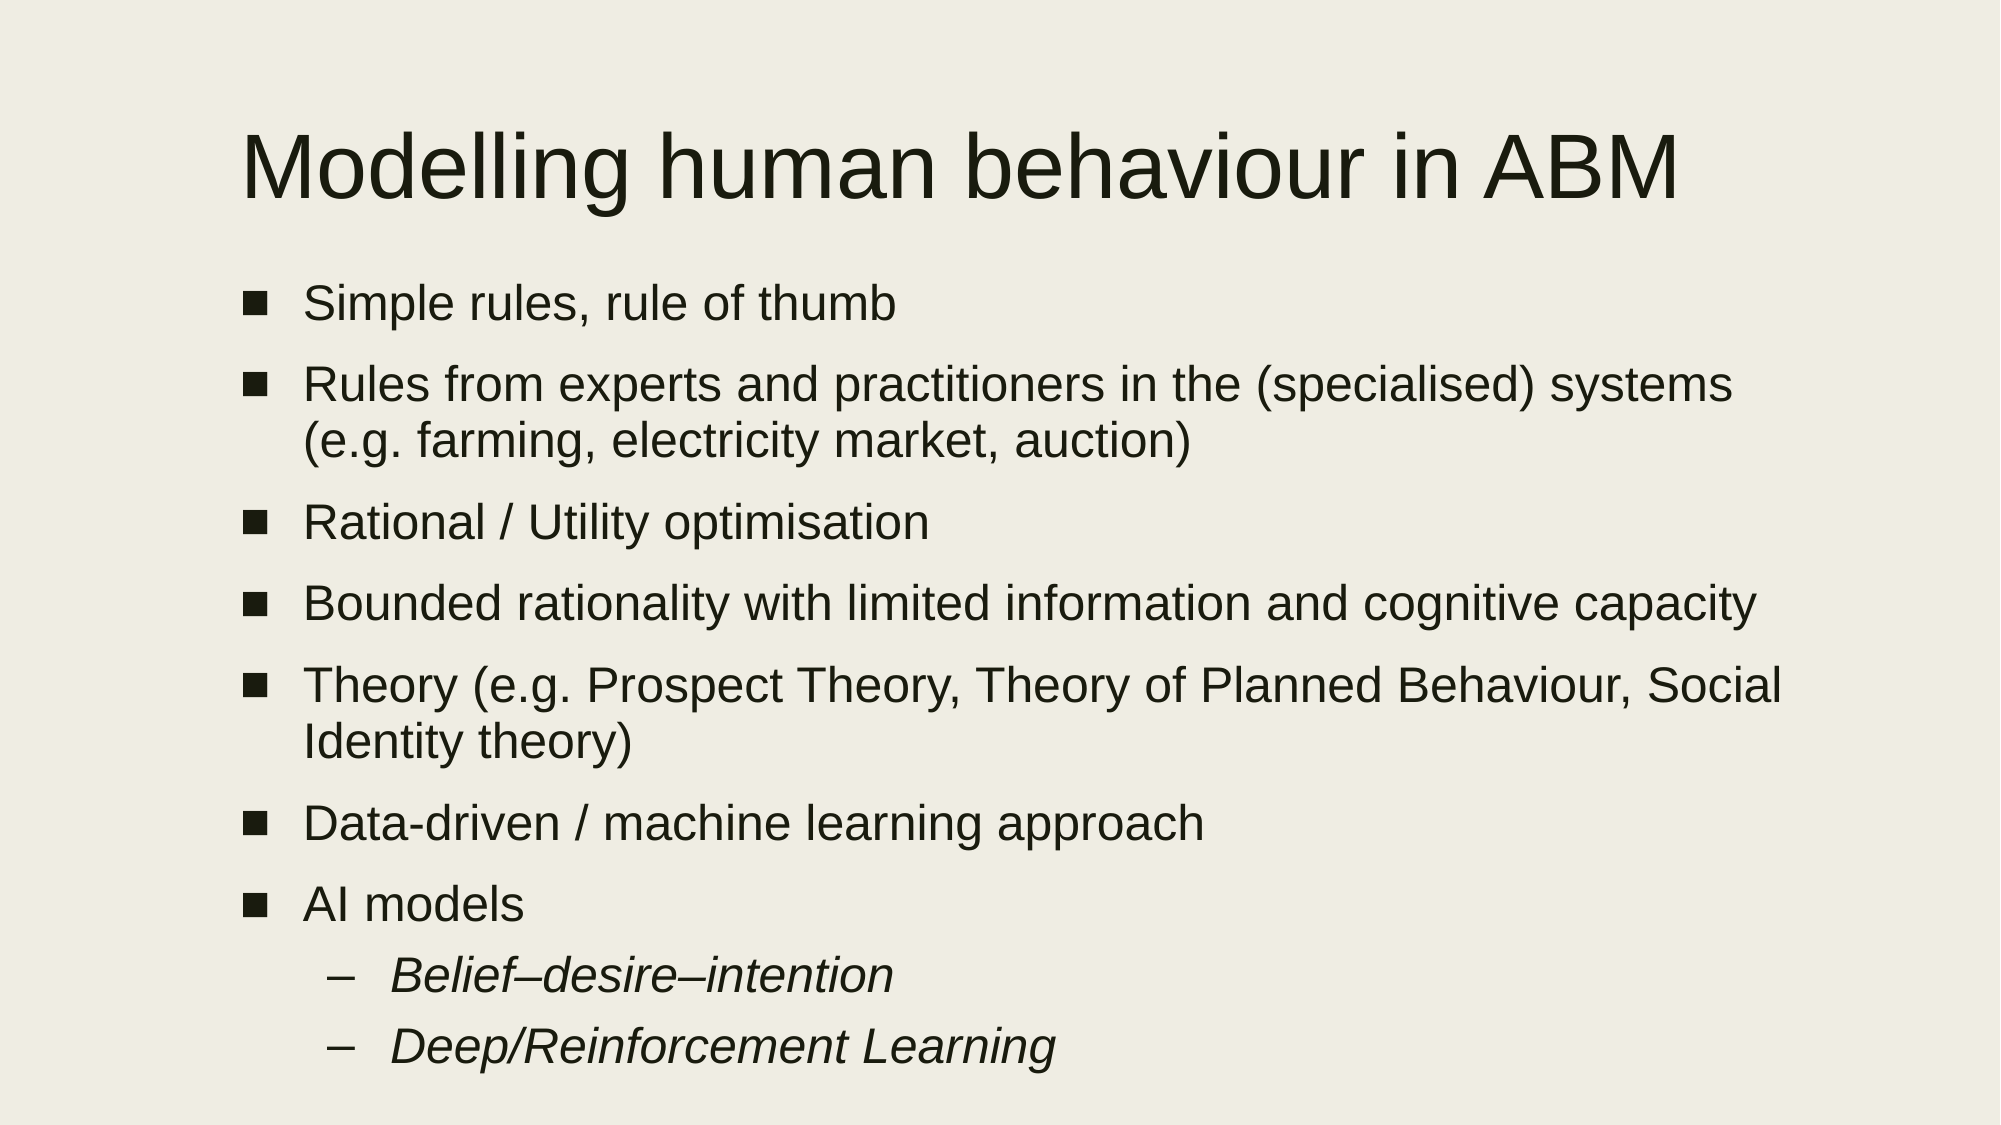

# Modelling human behaviour in ABM
Simple rules, rule of thumb
Rules from experts and practitioners in the (specialised) systems (e.g. farming, electricity market, auction)
Rational / Utility optimisation
Bounded rationality with limited information and cognitive capacity
Theory (e.g. Prospect Theory, Theory of Planned Behaviour, Social Identity theory)
Data-driven / machine learning approach
AI models
Belief–desire–intention
Deep/Reinforcement Learning